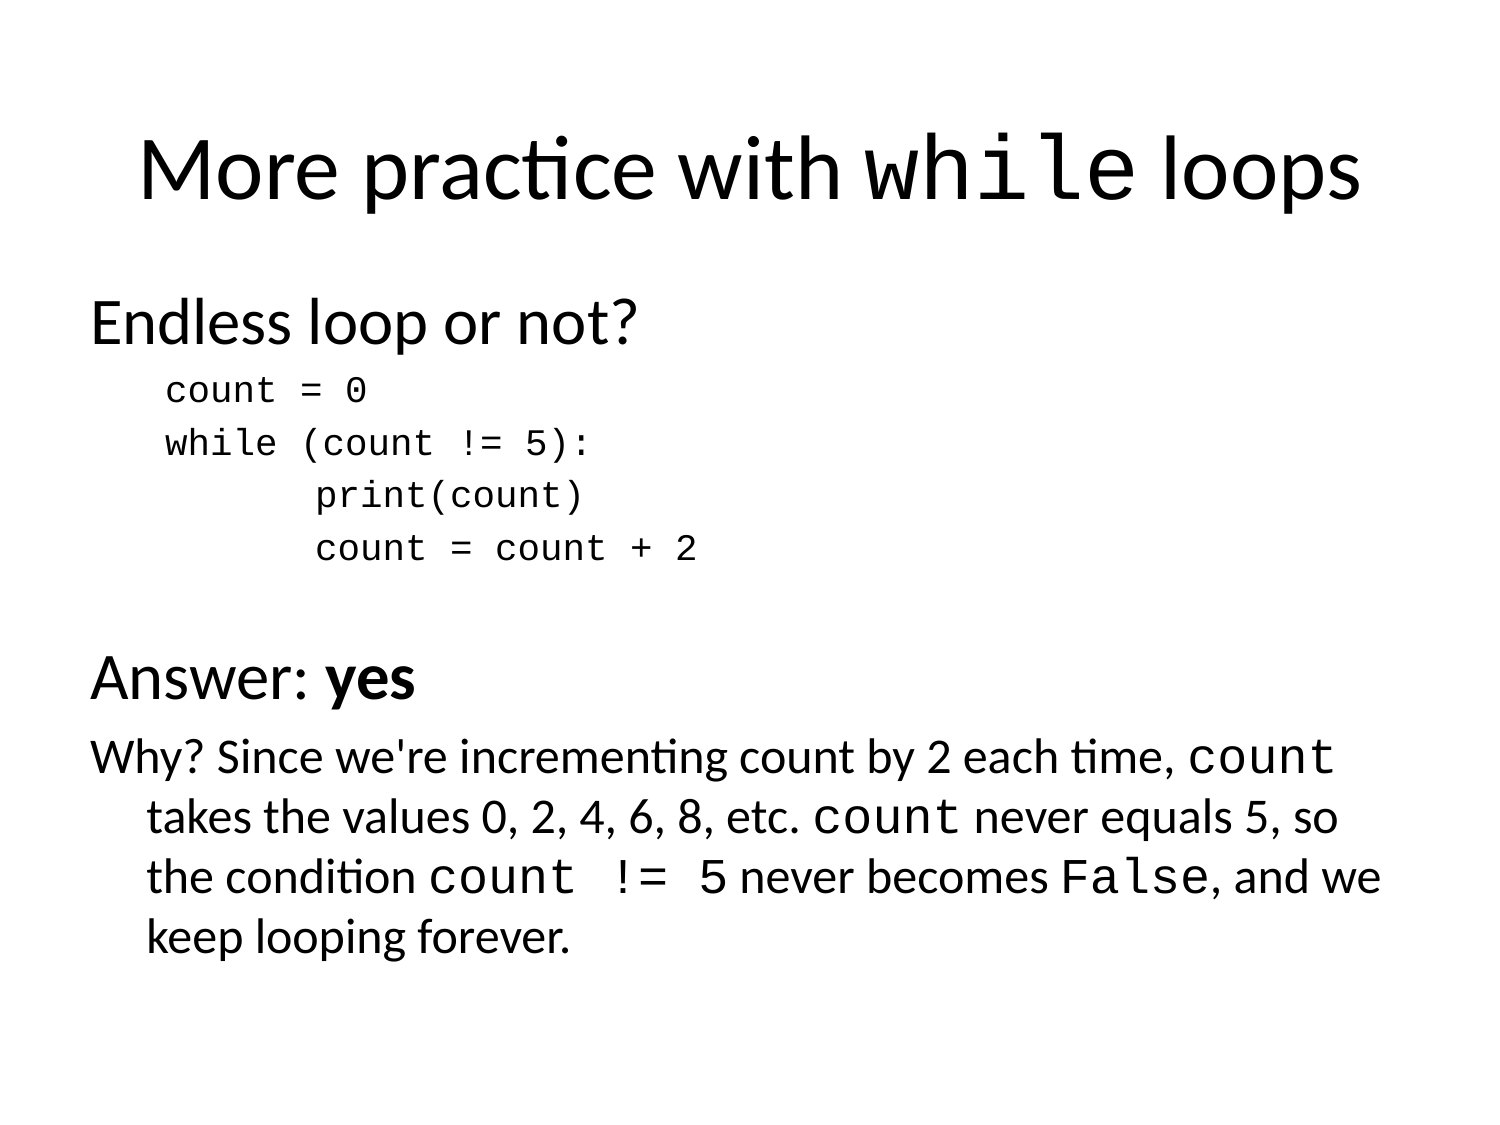

# More practice with while loops
Endless loop or not?
count = 0
while (count != 5):
	print(count)
	count = count + 2

Answer: yes
Why? Since we're incrementing count by 2 each time, count takes the values 0, 2, 4, 6, 8, etc. count never equals 5, so the condition count != 5 never becomes False, and we keep looping forever.